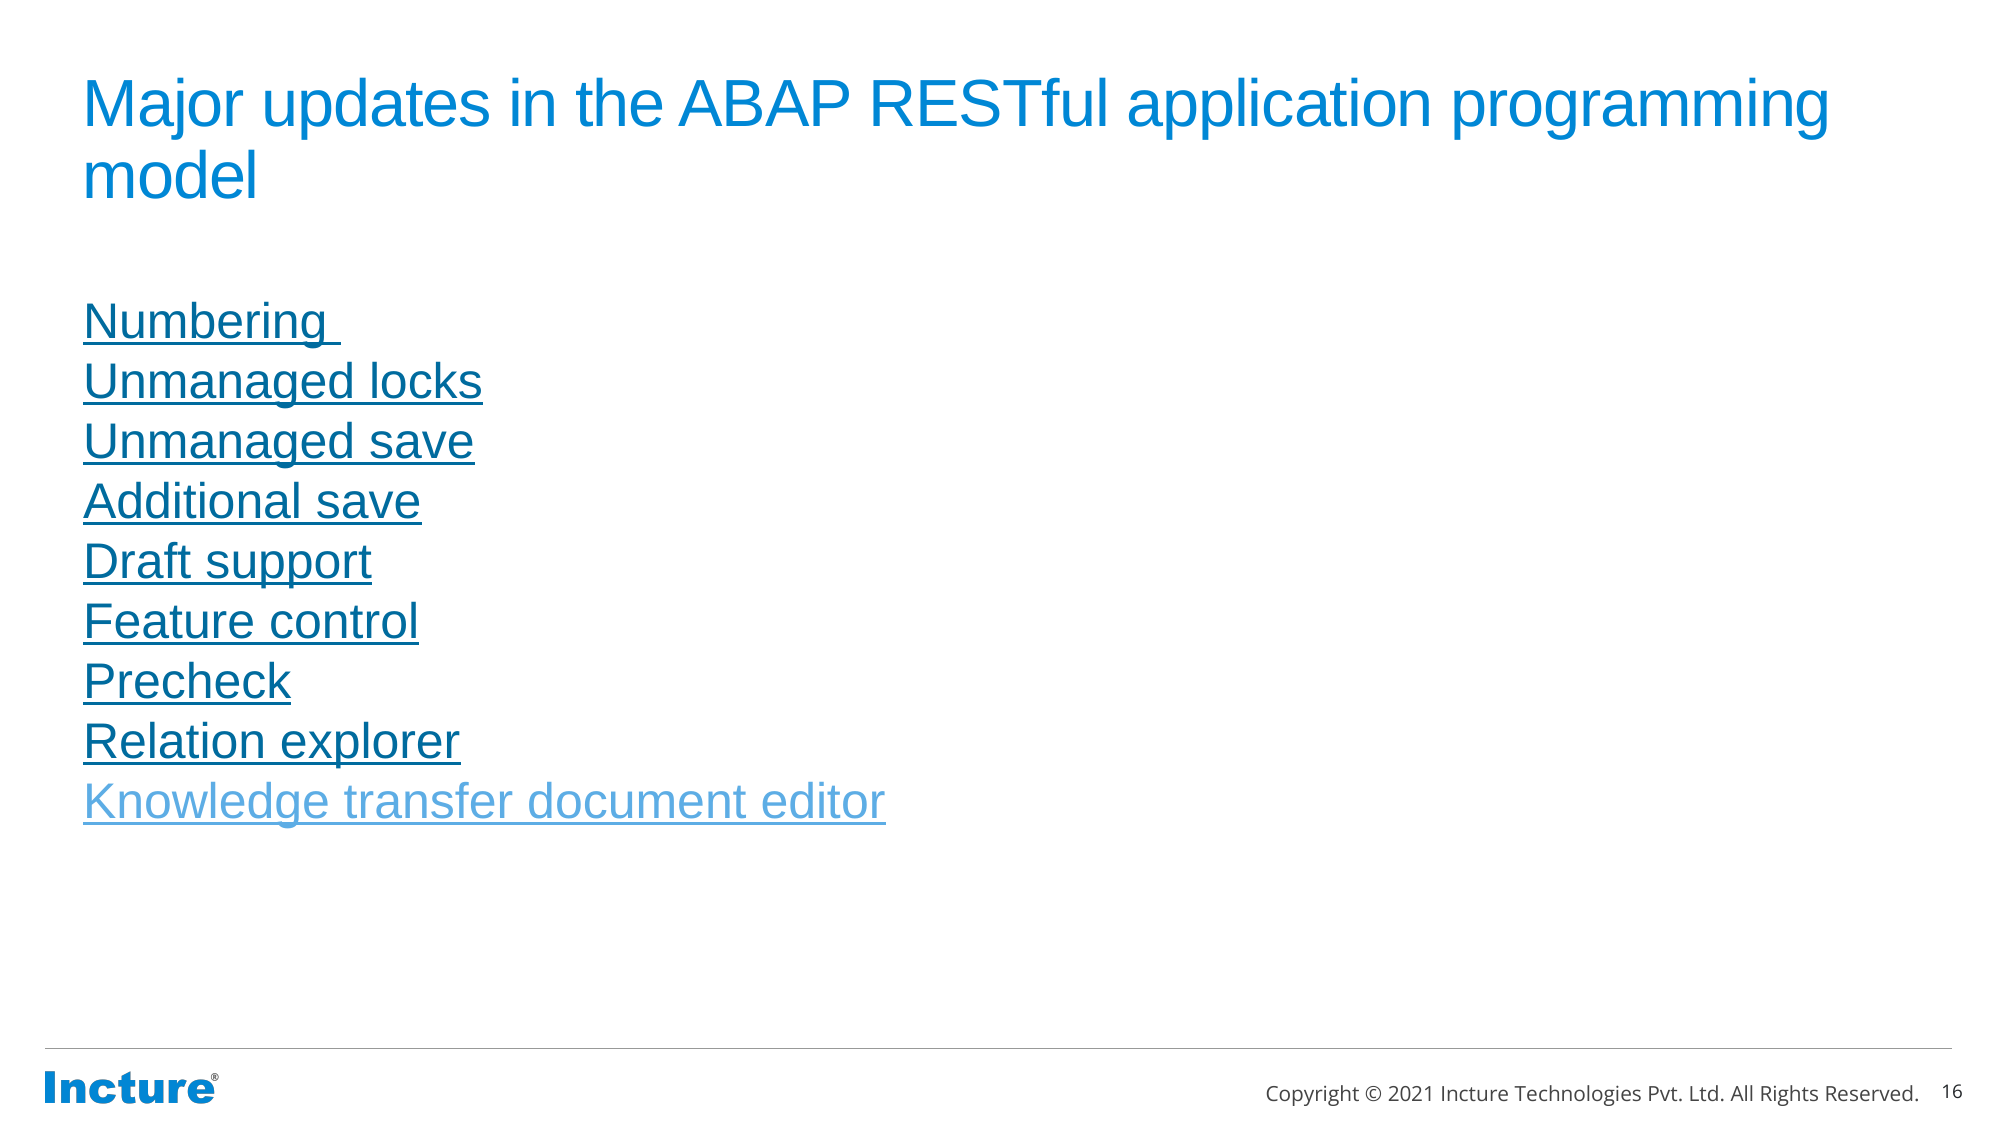

# Major updates in the ABAP RESTful application programming model
Numbering
Unmanaged locks
Unmanaged save
Additional save
Draft support
Feature control
Precheck
Relation explorer
Knowledge transfer document editor